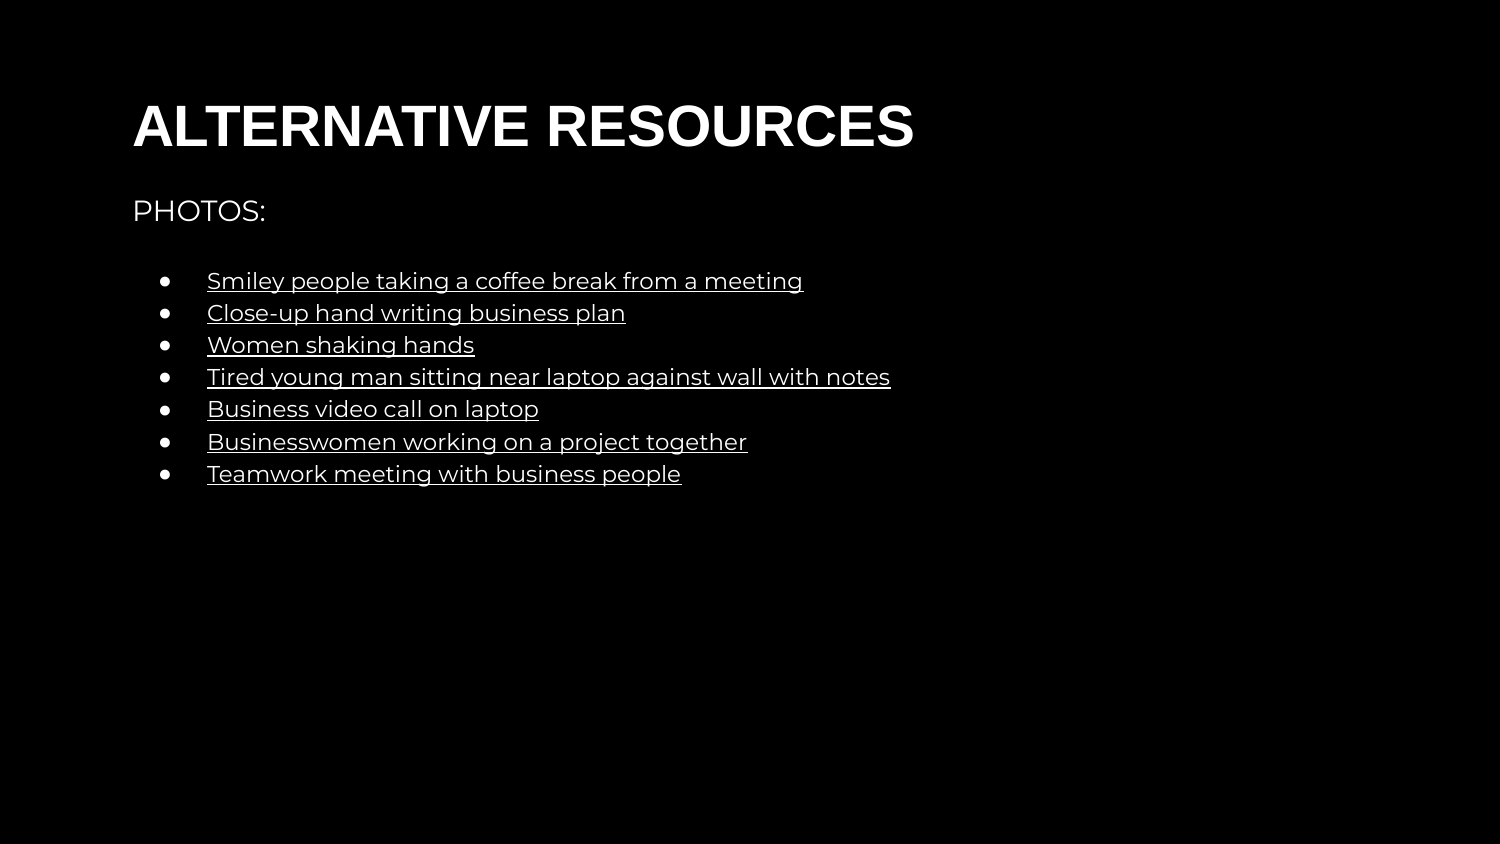

# ALTERNATIVE RESOURCES
PHOTOS:

Smiley people taking a coffee break from a meeting
Close-up hand writing business plan
Women shaking hands
Tired young man sitting near laptop against wall with notes
Business video call on laptop
Businesswomen working on a project together
Teamwork meeting with business people